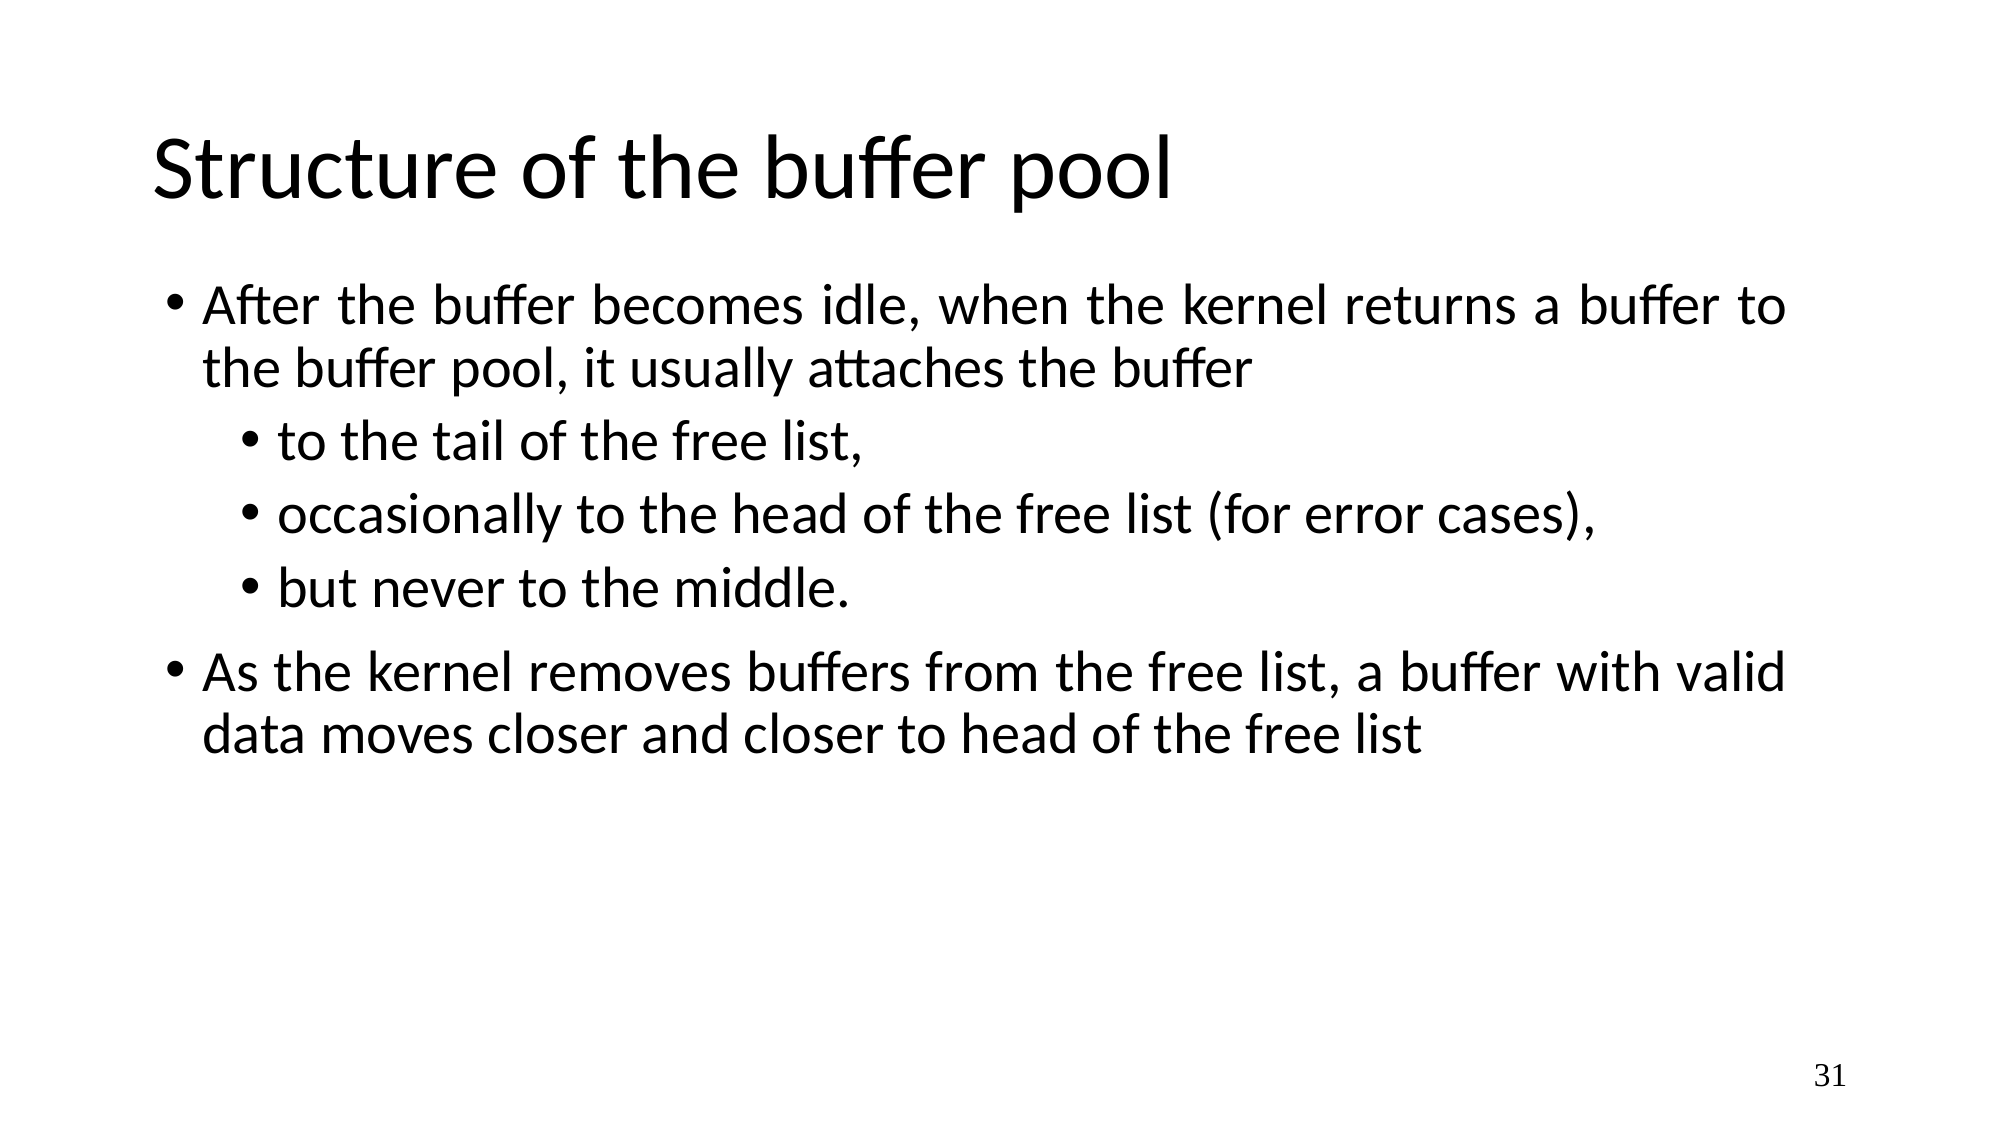

# Structure of the buffer pool
After the buffer becomes idle, when the kernel returns a buffer to the buffer pool, it usually attaches the buffer
to the tail of the free list,
occasionally to the head of the free list (for error cases),
but never to the middle.
As the kernel removes buffers from the free list, a buffer with valid data moves closer and closer to head of the free list
31